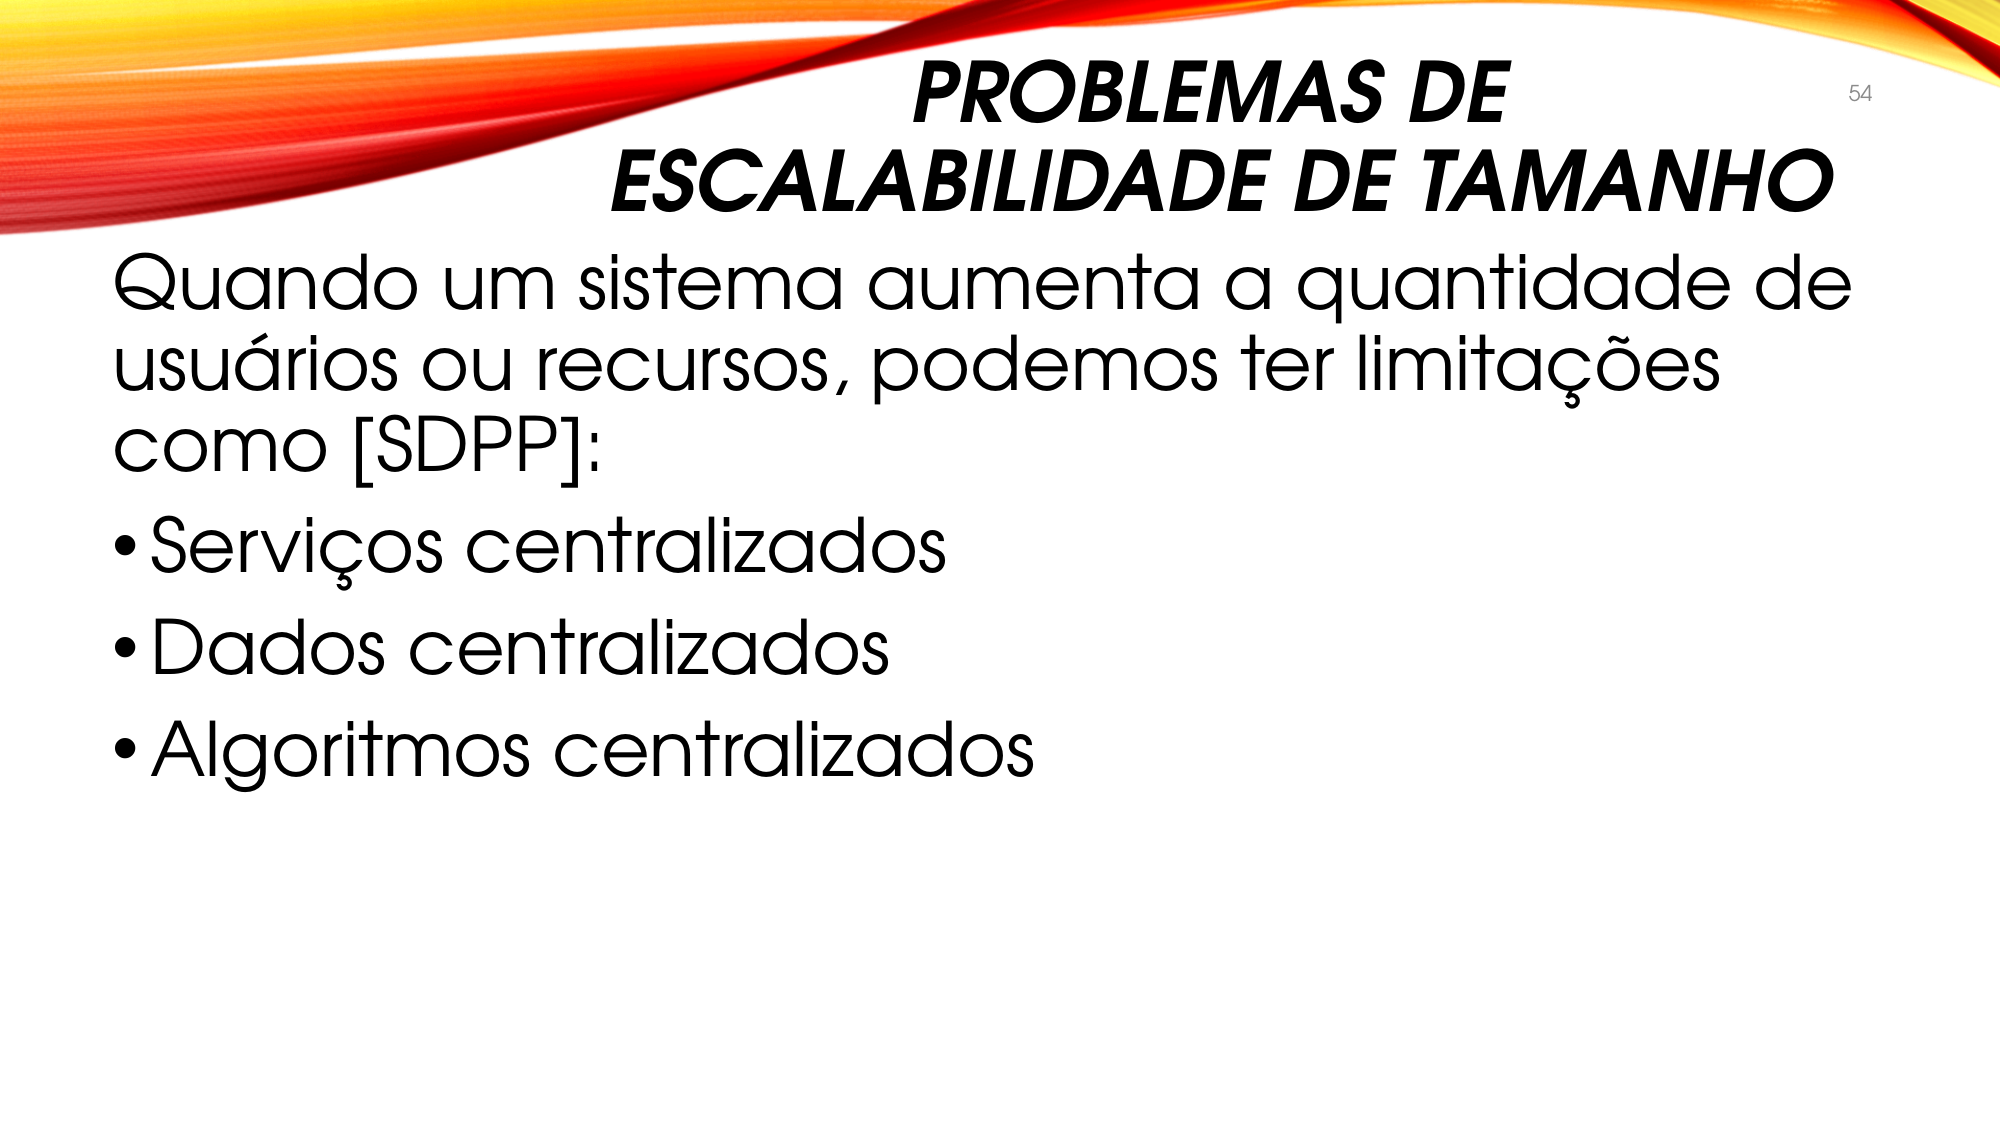

# Problemas de ESCALABILIDADE de tamanho
54
Quando um sistema aumenta a quantidade de usuários ou recursos, podemos ter limitações como [SDPP]:
Serviços centralizados
Dados centralizados
Algoritmos centralizados